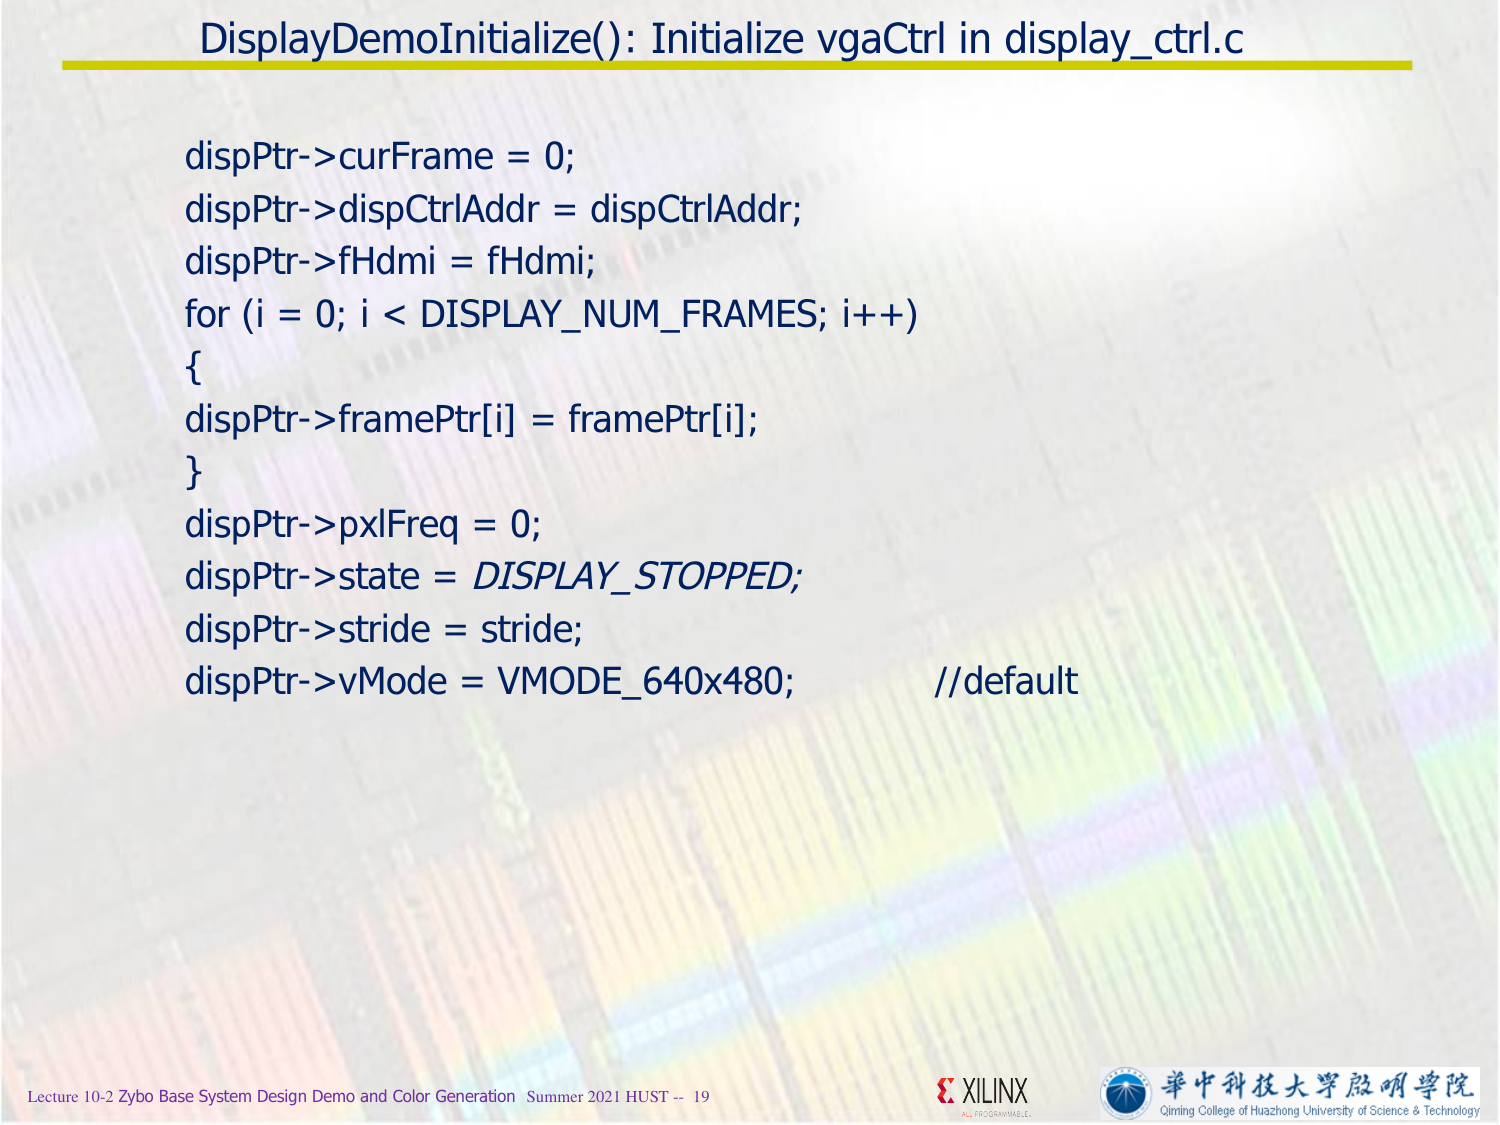

# DisplayDemoInitialize(): Initialize vgaCtrl in display_ctrl.c
dispPtr->curFrame = 0;
dispPtr->dispCtrlAddr = dispCtrlAddr;
dispPtr->fHdmi = fHdmi;
for (i = 0; i < DISPLAY_NUM_FRAMES; i++)
{
dispPtr->framePtr[i] = framePtr[i];
}
dispPtr->pxlFreq = 0;
dispPtr->state = DISPLAY_STOPPED;
dispPtr->stride = stride;
dispPtr->vMode = VMODE_640x480;	//default